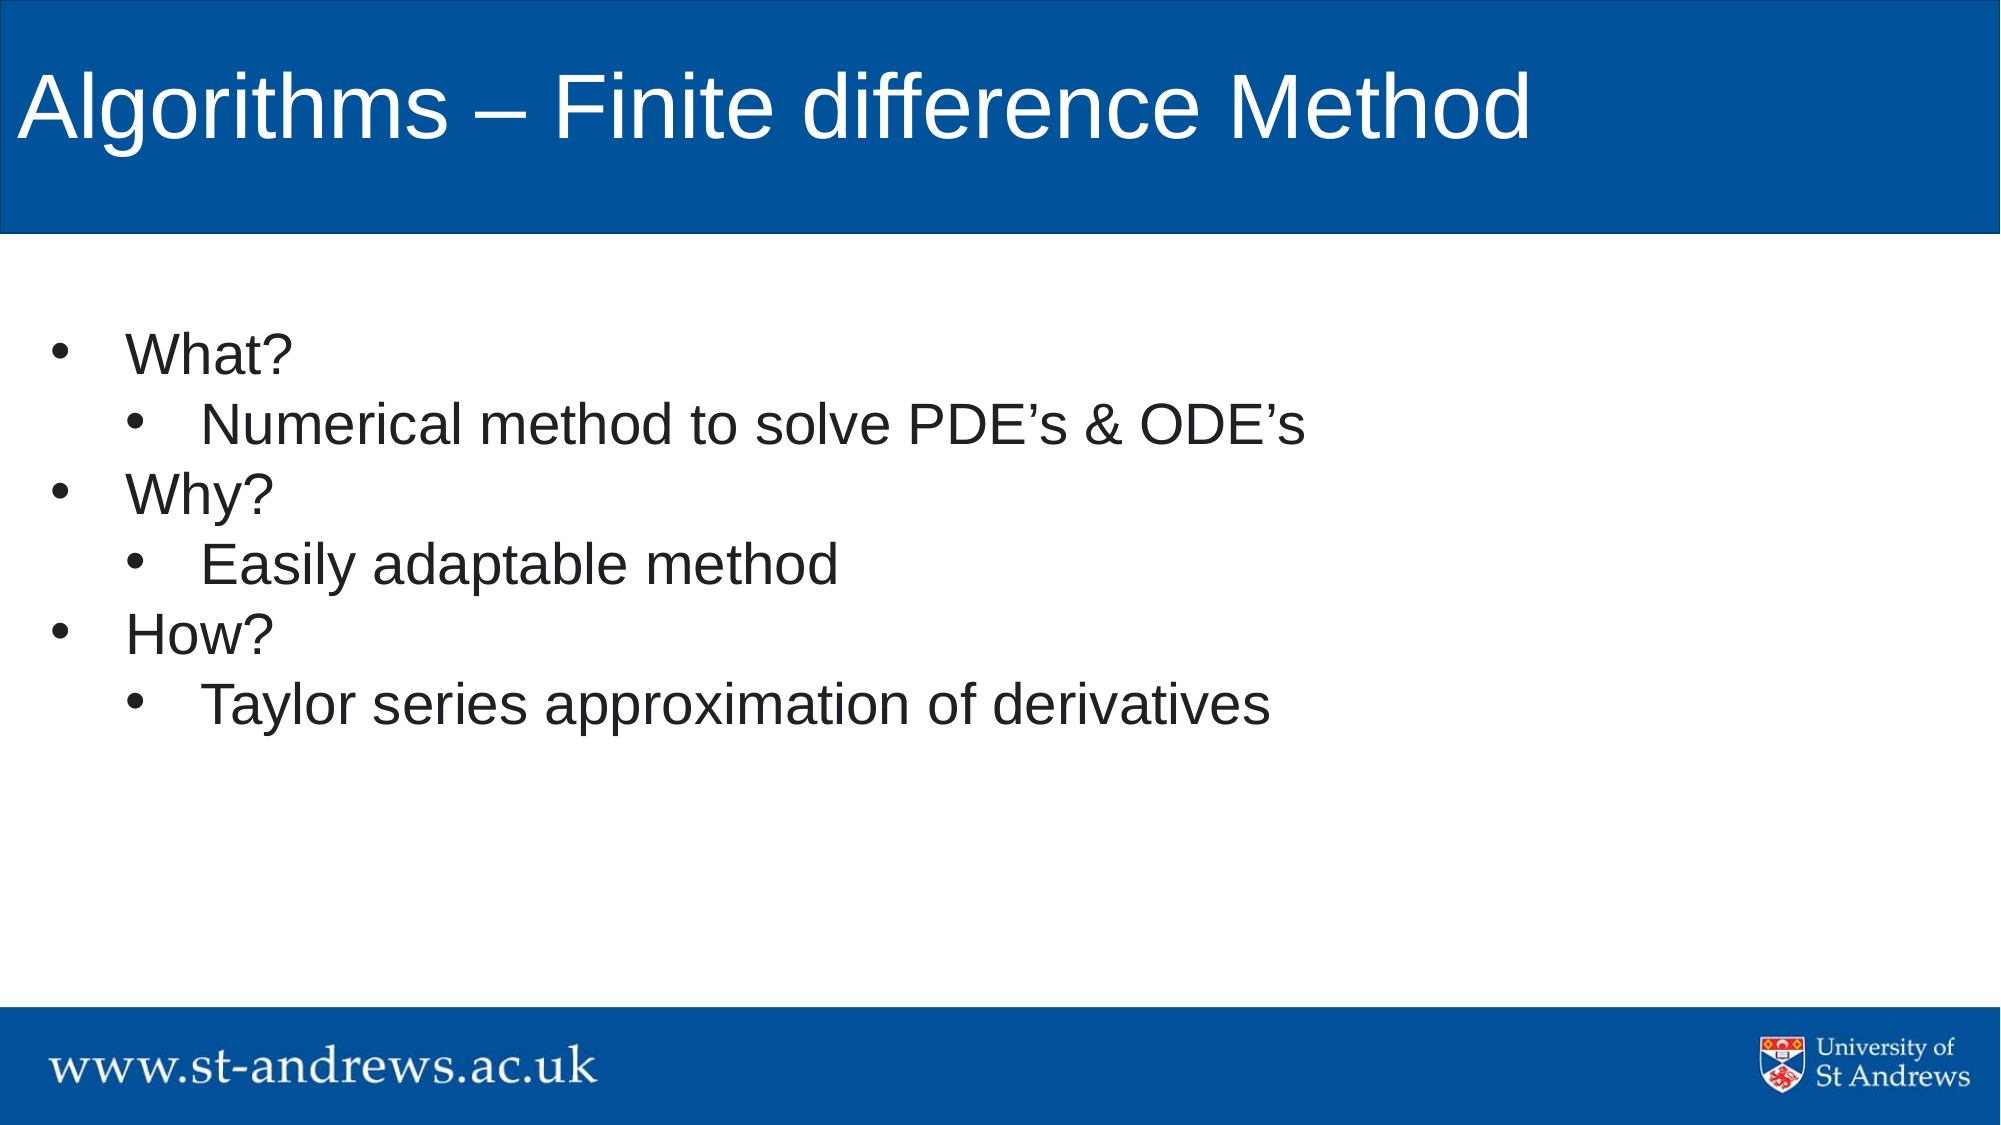

# Algorithms – Finite difference Method
What?
Numerical method to solve PDE’s & ODE’s
Why?
Easily adaptable method
How?
Taylor series approximation of derivatives